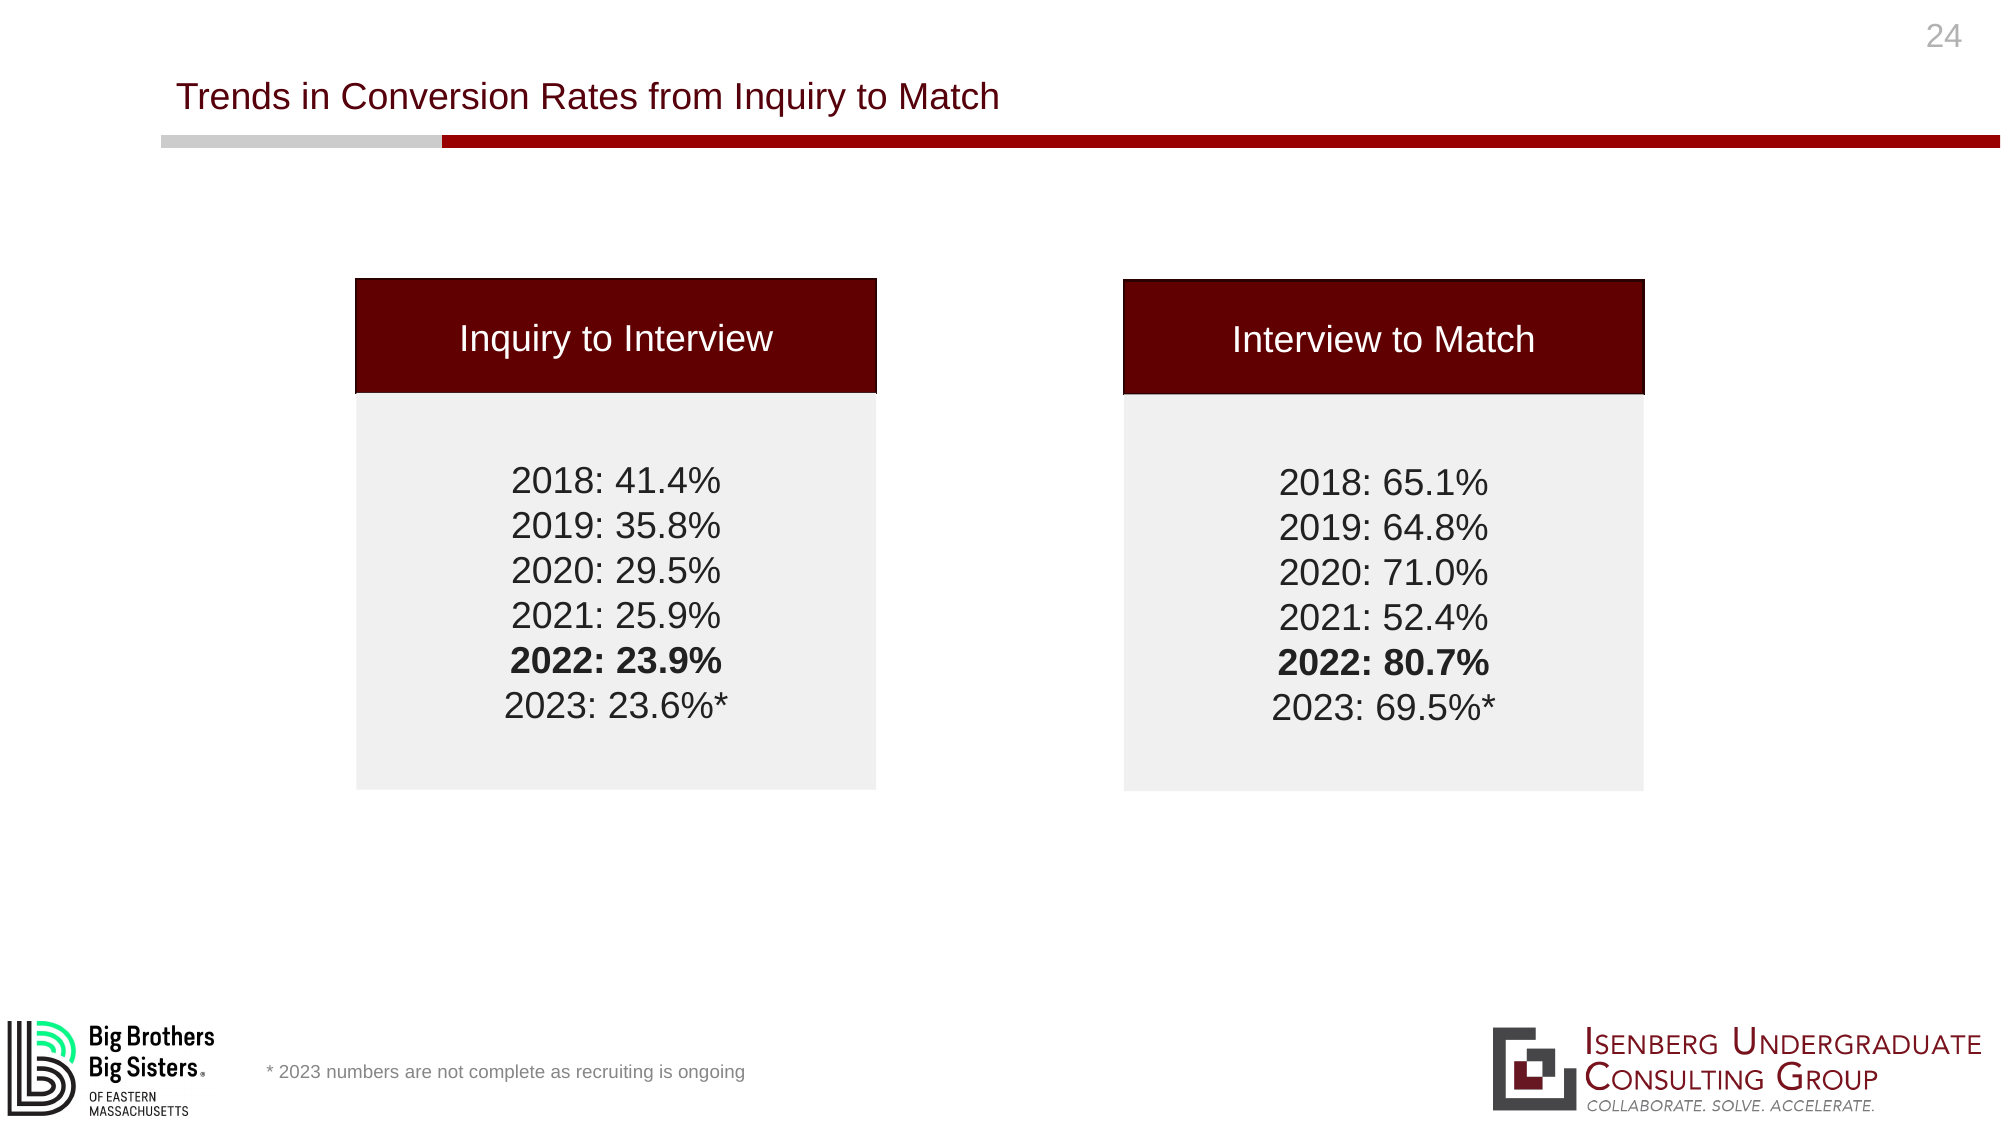

24
Trends in Conversion Rates from Inquiry to Match
Inquiry to Interview
Interview to Match
2018: 41.4%
2019: 35.8%
2020: 29.5%
2021: 25.9%
2022: 23.9%
2023: 23.6%*
2018: 65.1%
2019: 64.8%
2020: 71.0%
2021: 52.4%
2022: 80.7%
2023: 69.5%*
* 2023 numbers are not complete as recruiting is ongoing